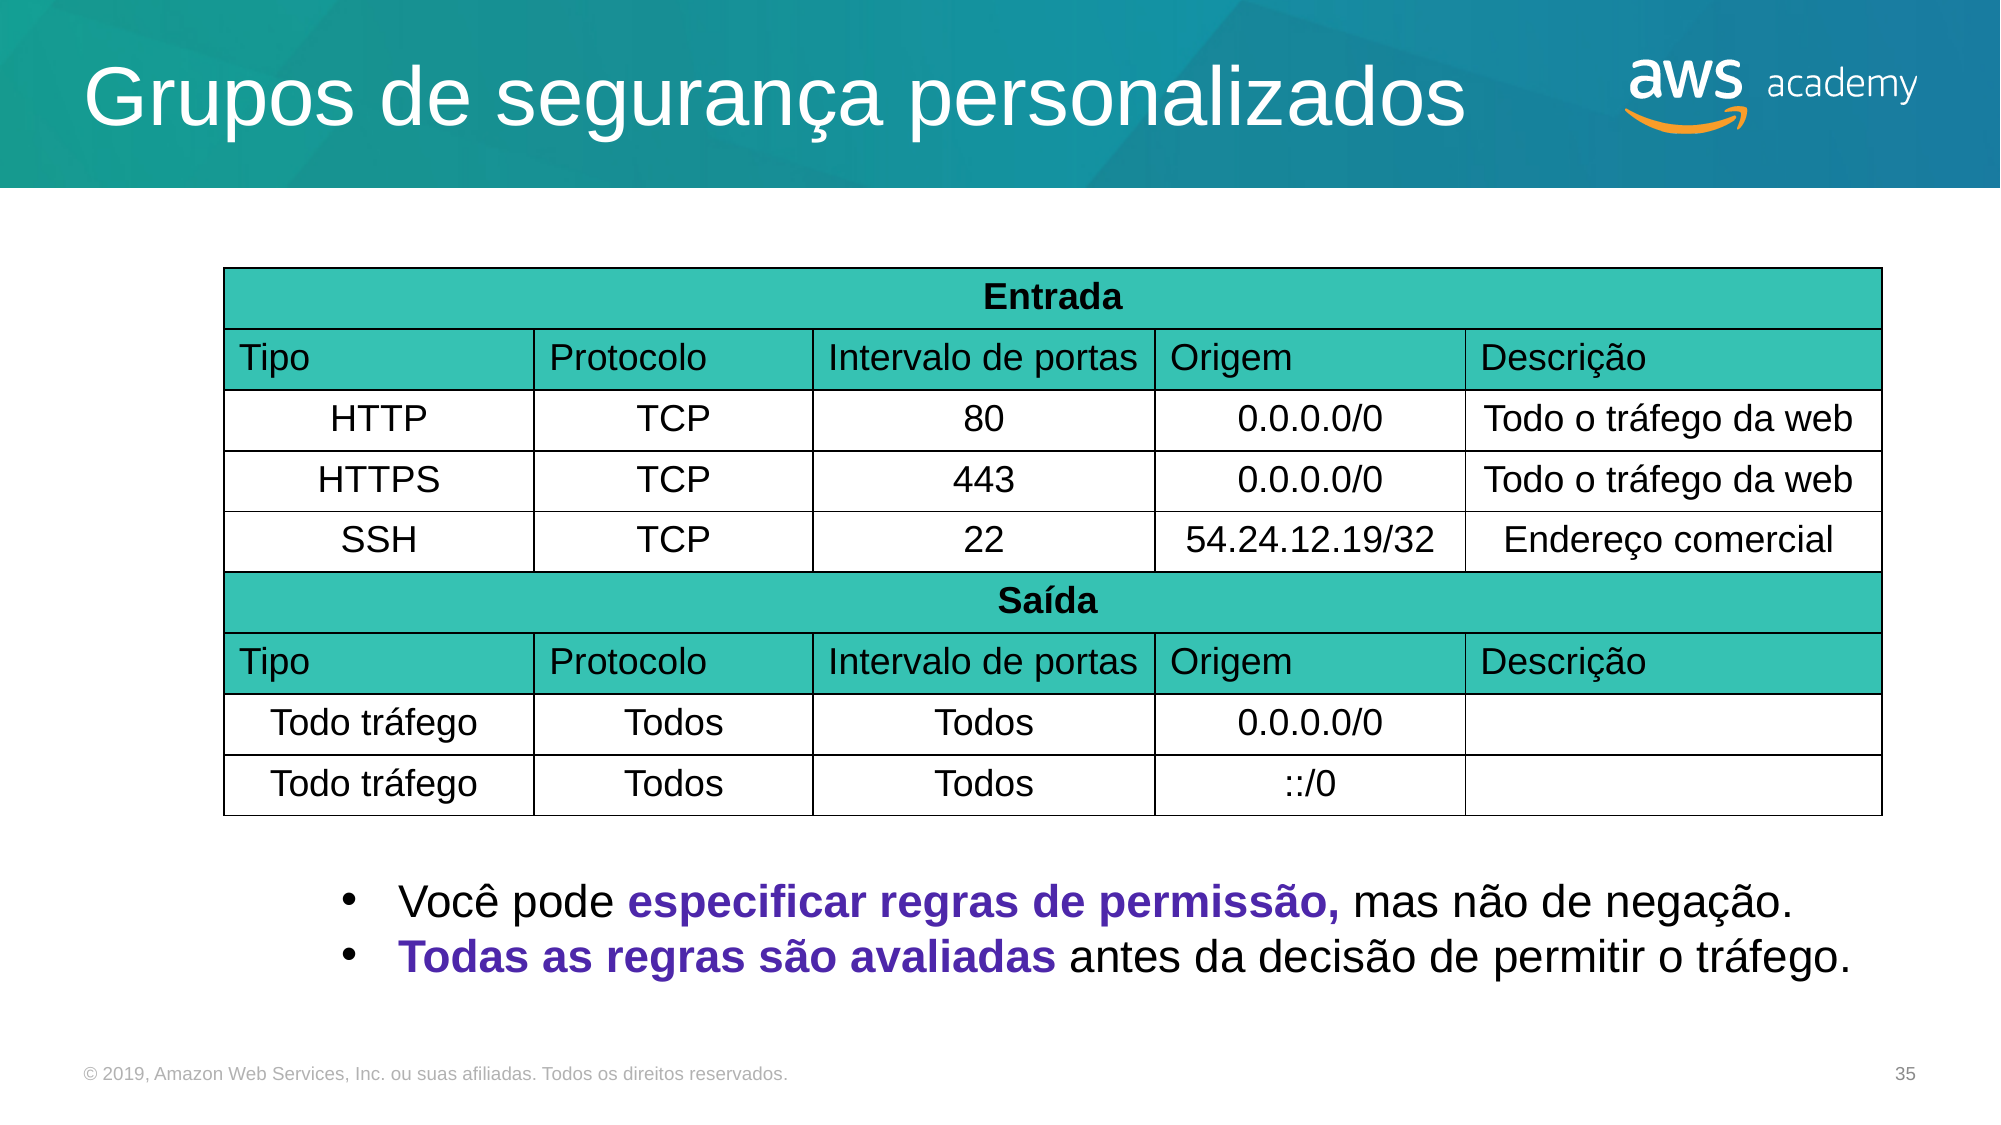

# Grupos de segurança personalizados
| Entrada |  |  |  |  |
| --- | --- | --- | --- | --- |
| Tipo | Protocolo | Intervalo de portas | Origem | Descrição |
| HTTP | TCP | 80 | 0.0.0.0/0 | Todo o tráfego da web |
| HTTPS | TCP | 443 | 0.0.0.0/0 | Todo o tráfego da web |
| SSH | TCP | 22 | 54.24.12.19/32 | Endereço comercial |
| Saída |  |  |  |  |
| Tipo | Protocolo | Intervalo de portas | Origem | Descrição |
| Todo tráfego | Todos | Todos | 0.0.0.0/0 |  |
| Todo tráfego | Todos | Todos | ::/0 |  |
Você pode especificar regras de permissão, mas não de negação.
Todas as regras são avaliadas antes da decisão de permitir o tráfego.
© 2019, Amazon Web Services, Inc. ou suas afiliadas. Todos os direitos reservados.
35